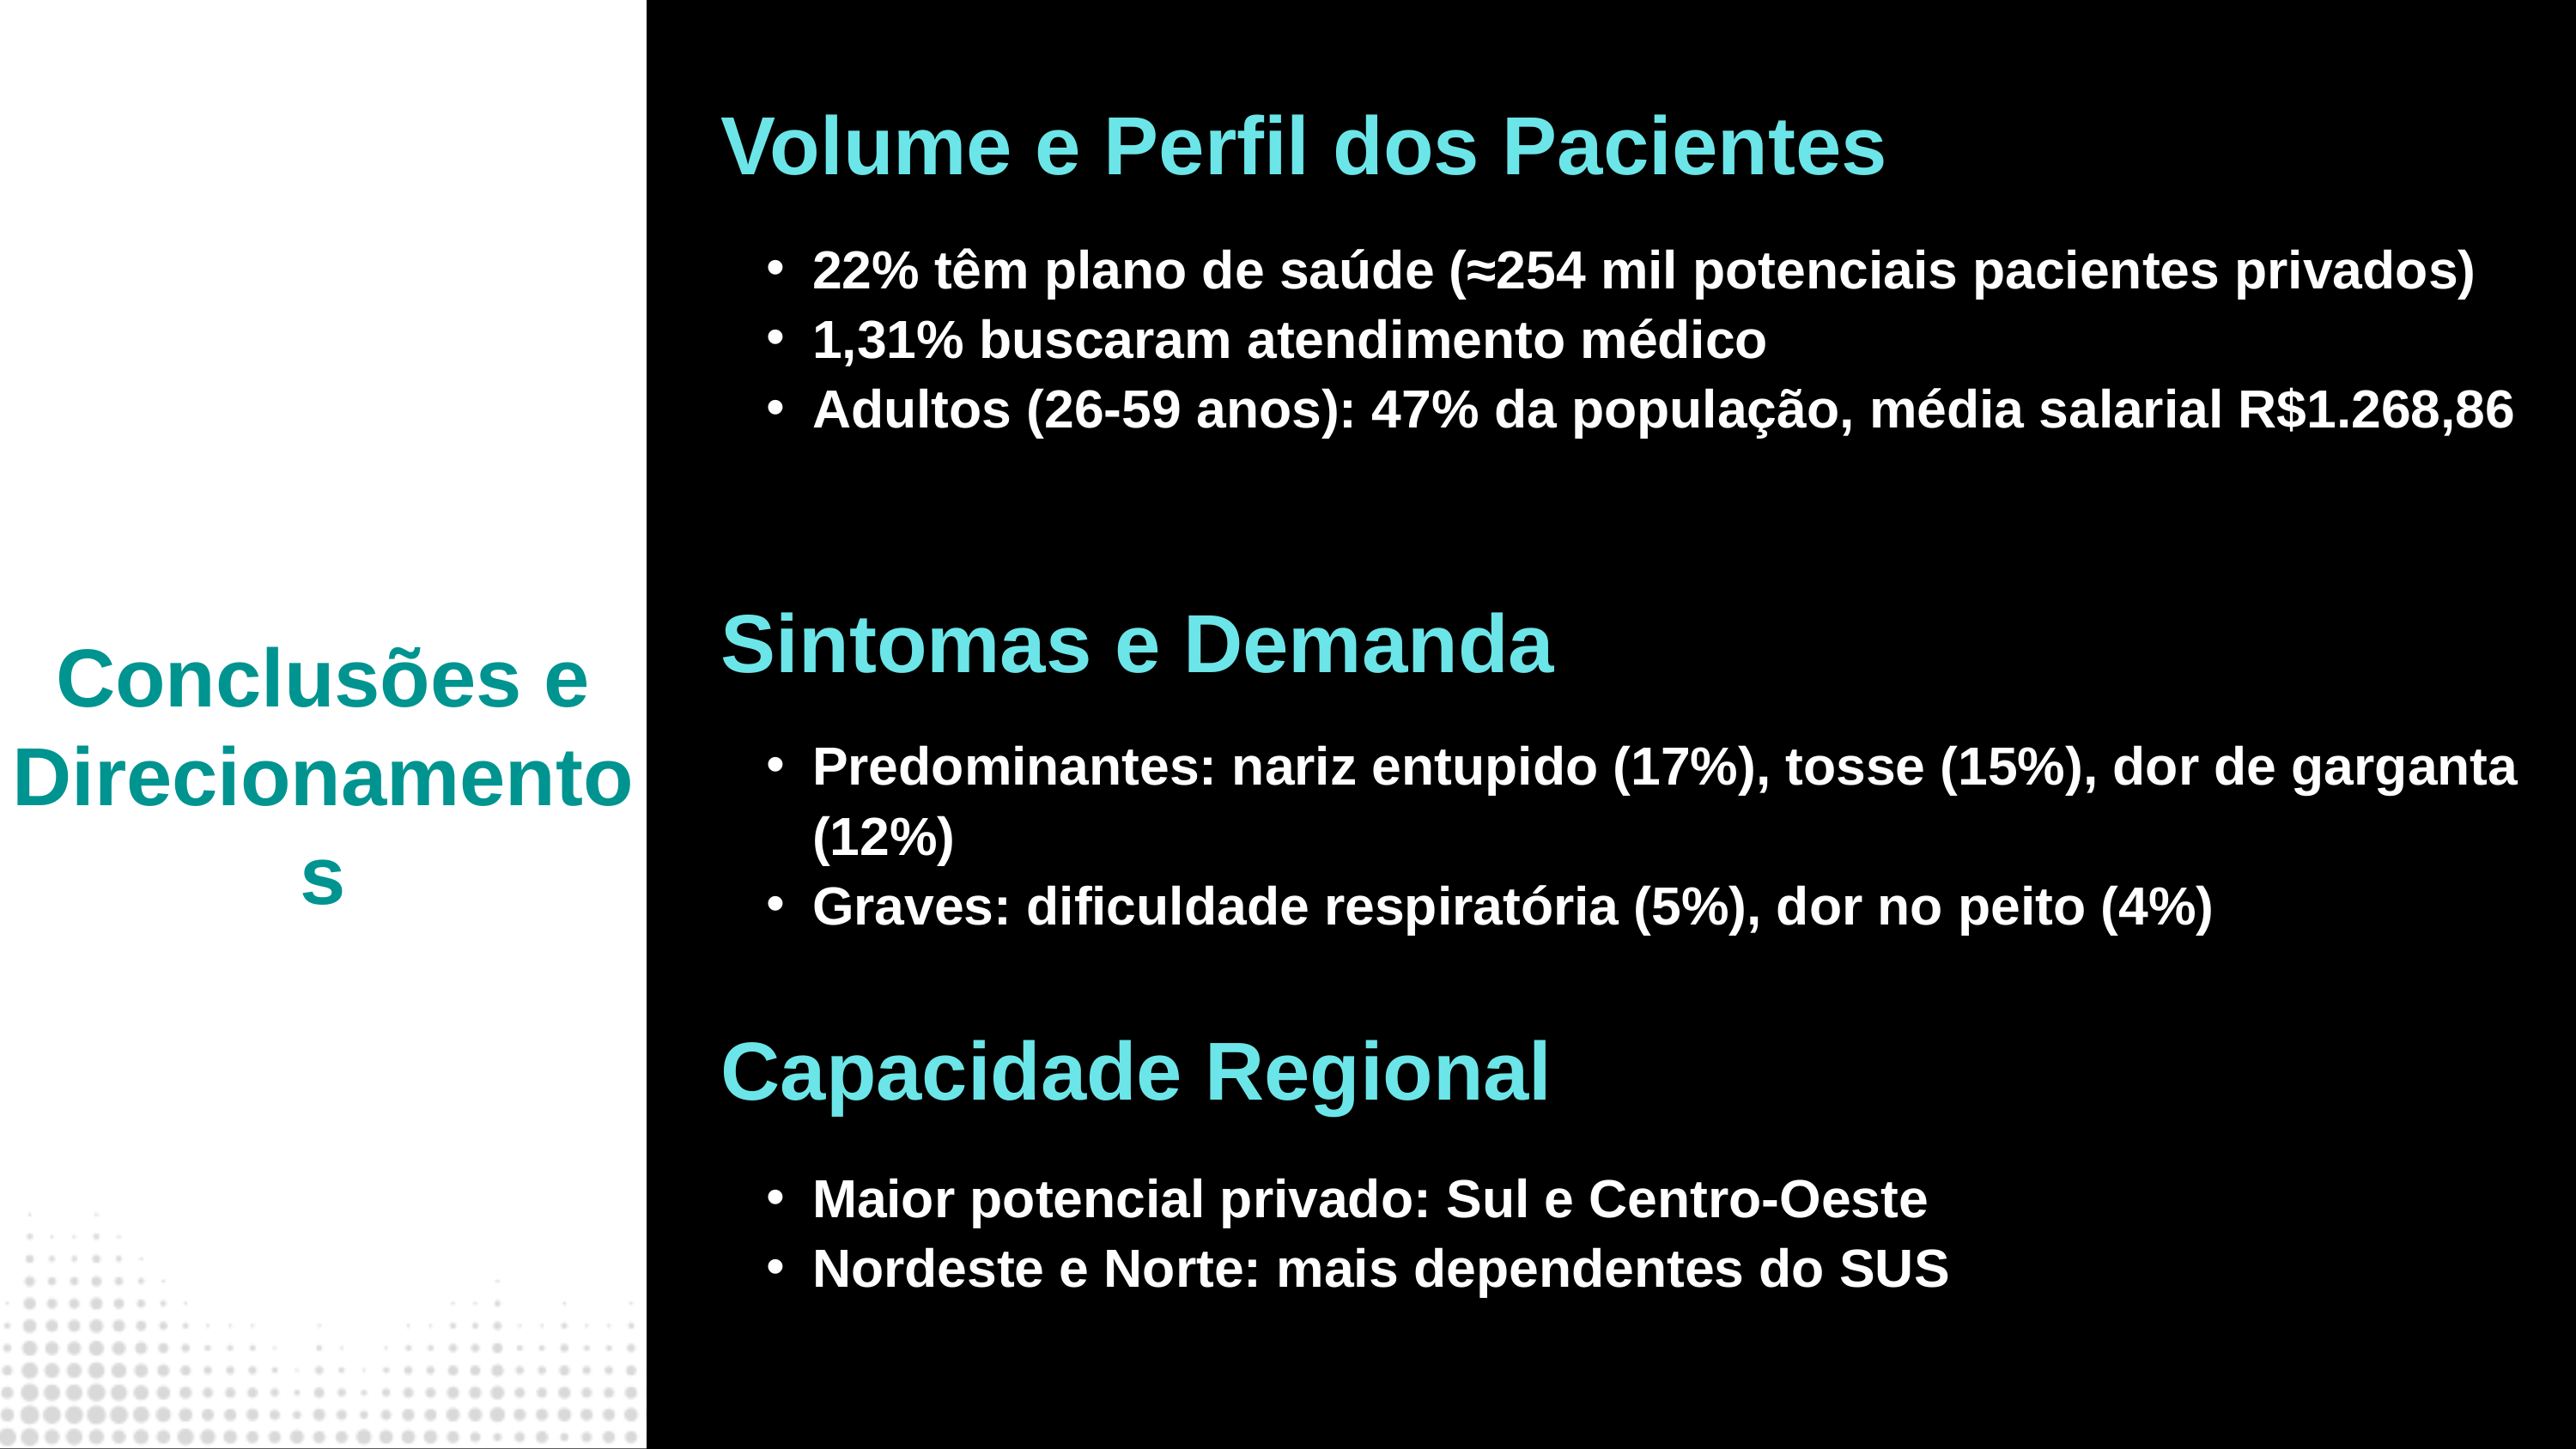

Volume e Perfil dos Pacientes
22% têm plano de saúde (≈254 mil potenciais pacientes privados)
1,31% buscaram atendimento médico
Adultos (26-59 anos): 47% da população, média salarial R$1.268,86

Sintomas e Demanda
Predominantes: nariz entupido (17%), tosse (15%), dor de garganta (12%)
Graves: dificuldade respiratória (5%), dor no peito (4%)

Conclusões e Direcionamentos

Capacidade Regional
Maior potencial privado: Sul e Centro-Oeste
Nordeste e Norte: mais dependentes do SUS